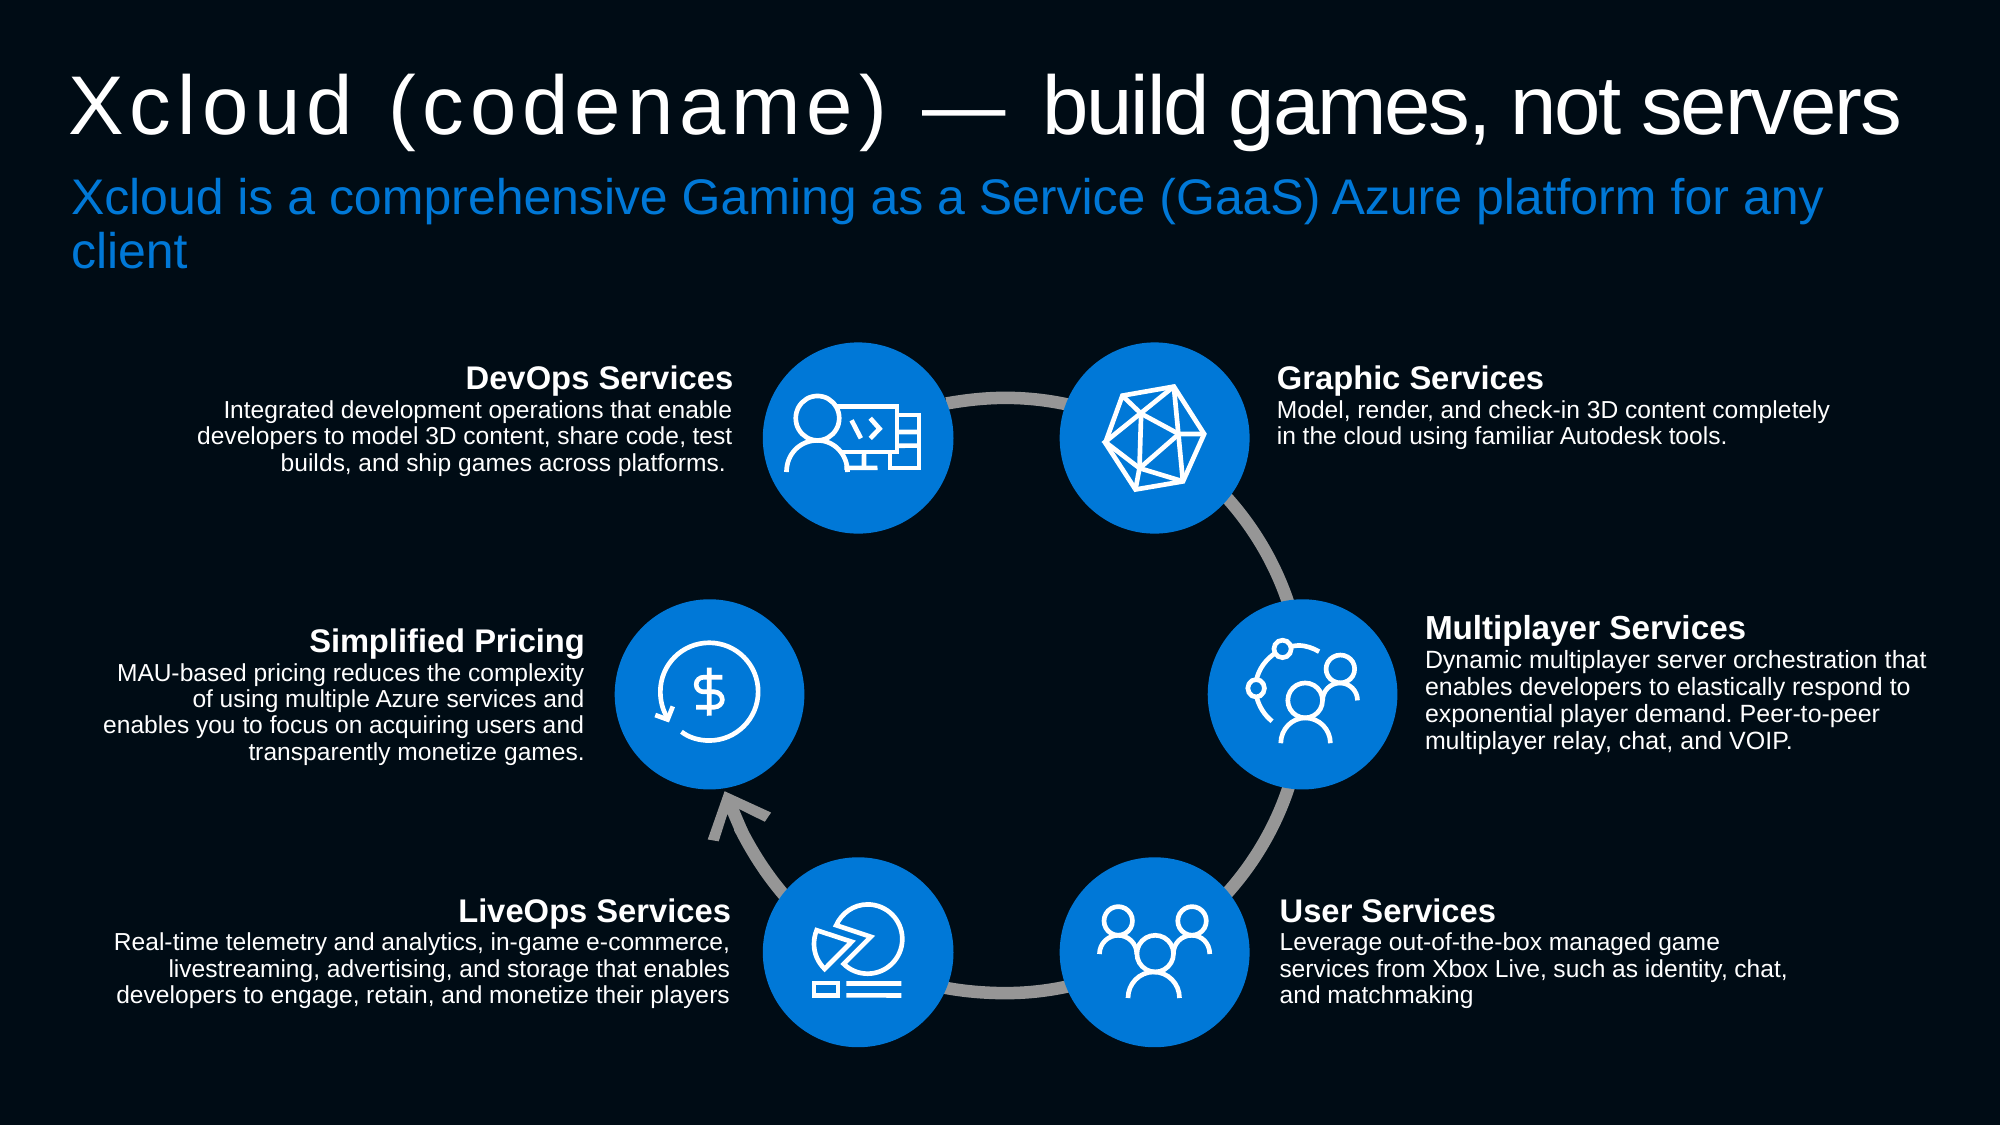

# Xcloud (codename) — build games, not servers
Xcloud is a comprehensive Gaming as a Service (GaaS) Azure platform for any client
DevOps Services
Integrated development operations that enable developers to model 3D content, share code, test builds, and ship games across platforms.
Graphic Services
Model, render, and check-in 3D content completely in the cloud using familiar Autodesk tools.

Multiplayer Services
Dynamic multiplayer server orchestration that enables developers to elastically respond to exponential player demand. Peer-to-peer multiplayer relay, chat, and VOIP.

Simplified Pricing
MAU-based pricing reduces the complexity of using multiple Azure services and enables you to focus on acquiring users and transparently monetize games.

LiveOps Services
Real-time telemetry and analytics, in‑game e‑commerce, livestreaming, advertising, and storage that enables developers to engage, retain, and monetize their players
User Services
Leverage out-of-the-box managed game services from Xbox Live, such as identity, chat, and matchmaking